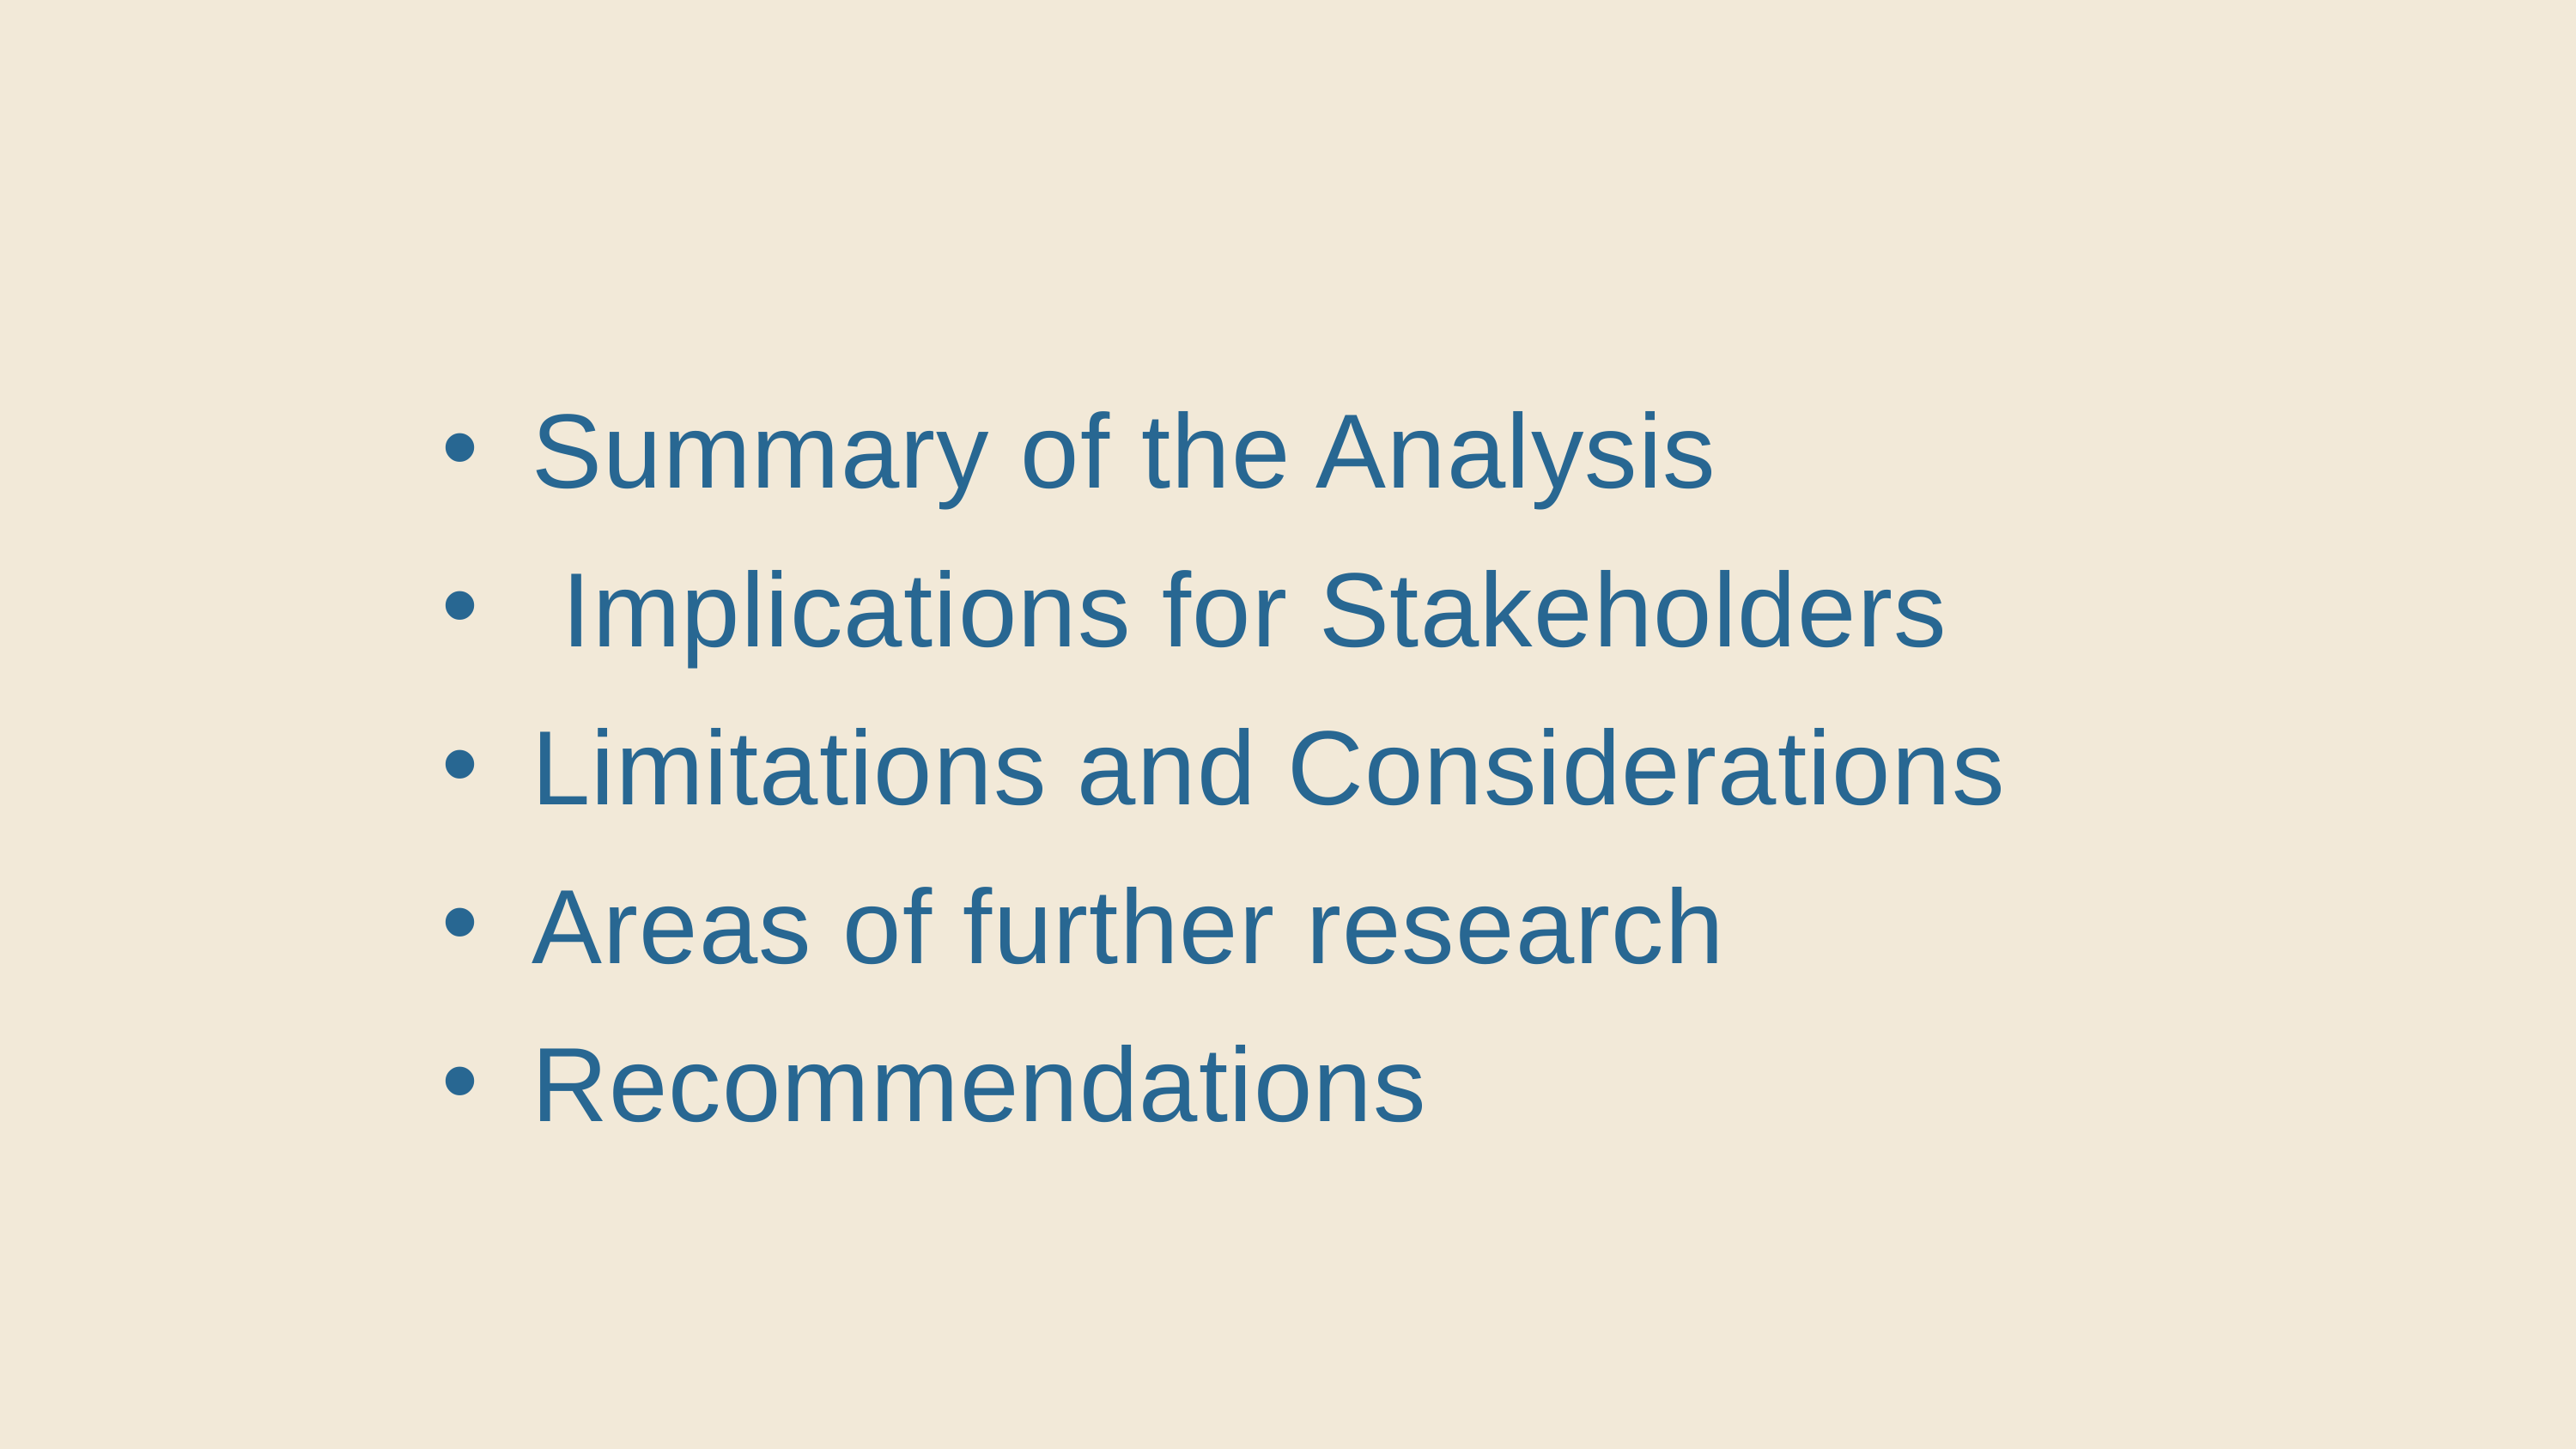

Summary of the Analysis
 Implications for Stakeholders
Limitations and Considerations
Areas of further research
Recommendations